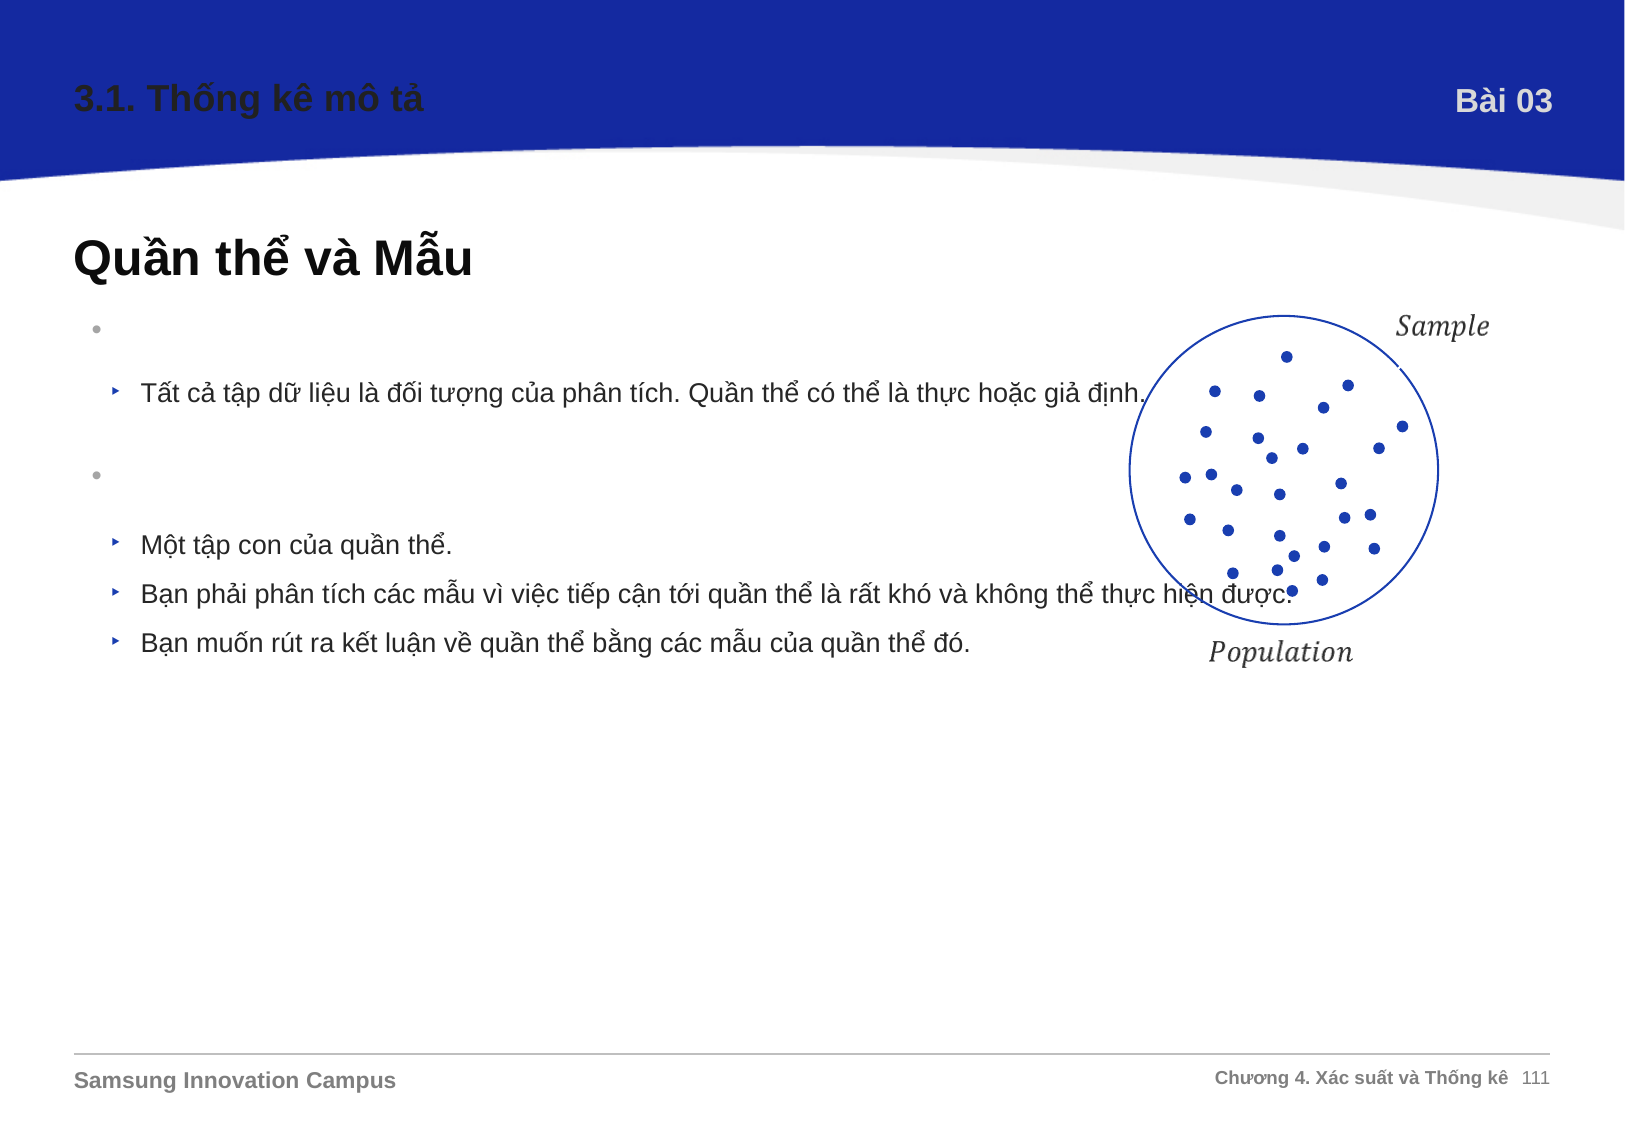

3.1. Thống kê mô tả
Bài 03
Quần thể và Mẫu

Quần thể

Tất cả tập dữ liệu là đối tượng của phân tích. Quần thể có thể là thực hoặc giả định.
Mẫu
Một tập con của quần thể.
Bạn phải phân tích các mẫu vì việc tiếp cận tới quần thể là rất khó và không thể thực hiện được.
Bạn muốn rút ra kết luận về quần thể bằng các mẫu của quần thể đó.